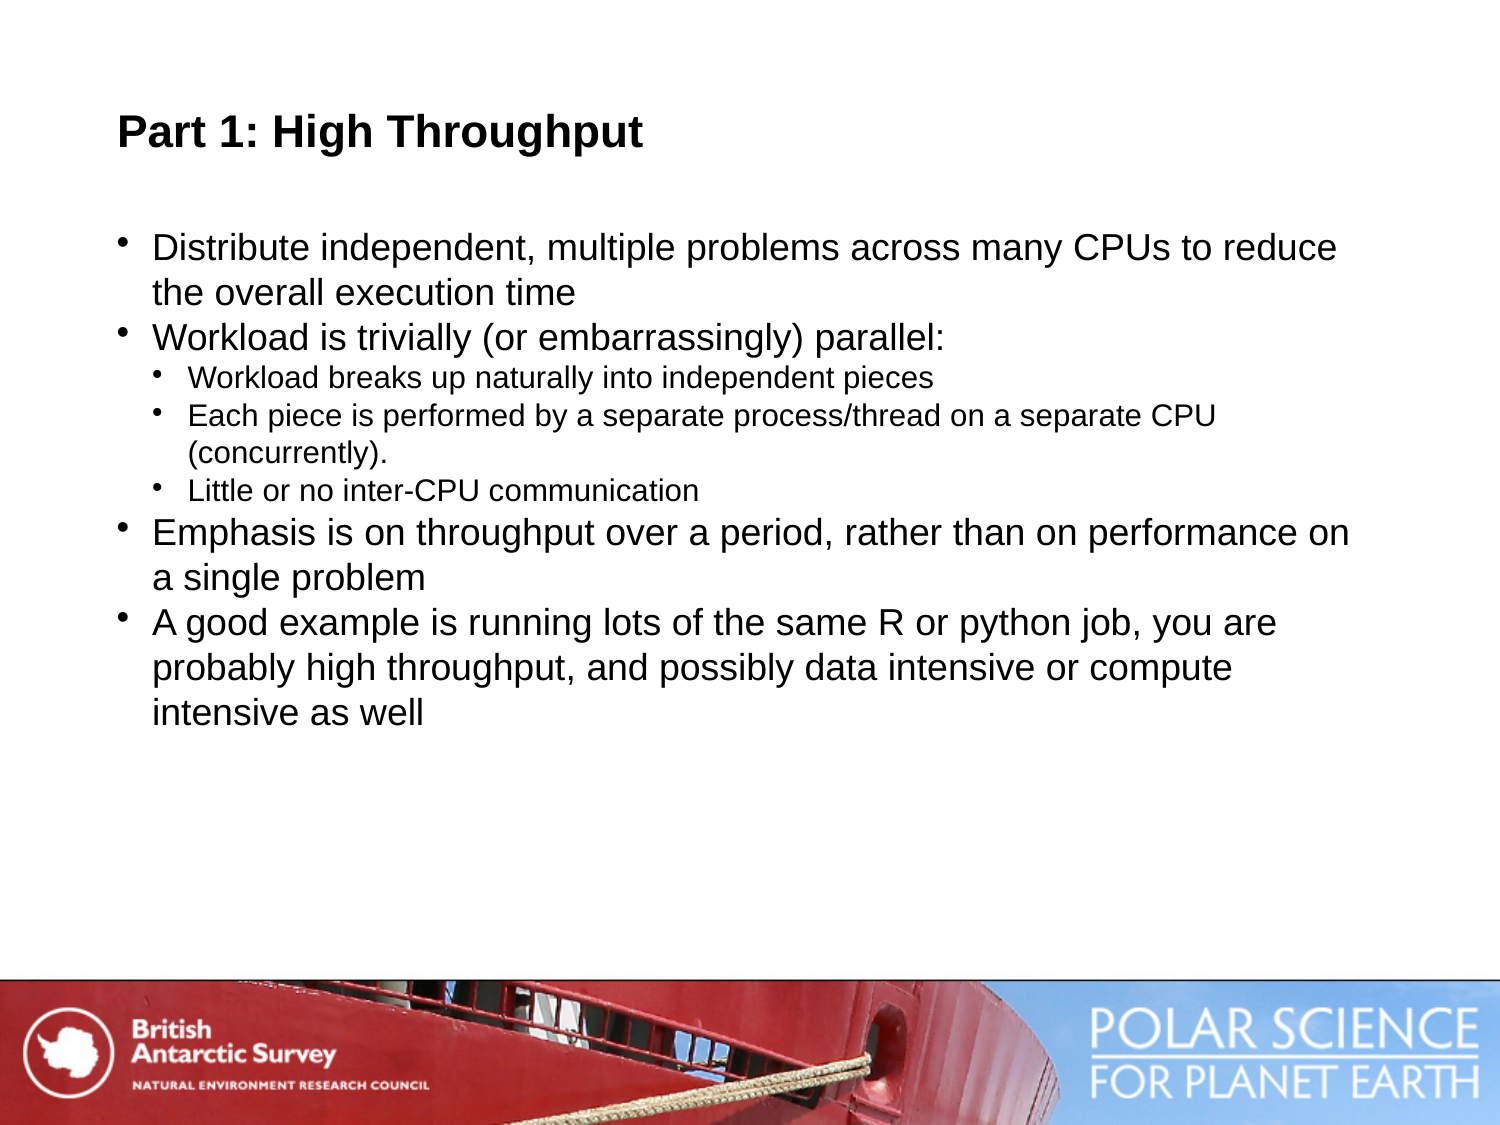

# Part 1: High Throughput
Distribute independent, multiple problems across many CPUs to reduce the overall execution time
Workload is trivially (or embarrassingly) parallel:
Workload breaks up naturally into independent pieces
Each piece is performed by a separate process/thread on a separate CPU (concurrently).
Little or no inter-CPU communication
Emphasis is on throughput over a period, rather than on performance on a single problem
A good example is running lots of the same R or python job, you are probably high throughput, and possibly data intensive or compute intensive as well